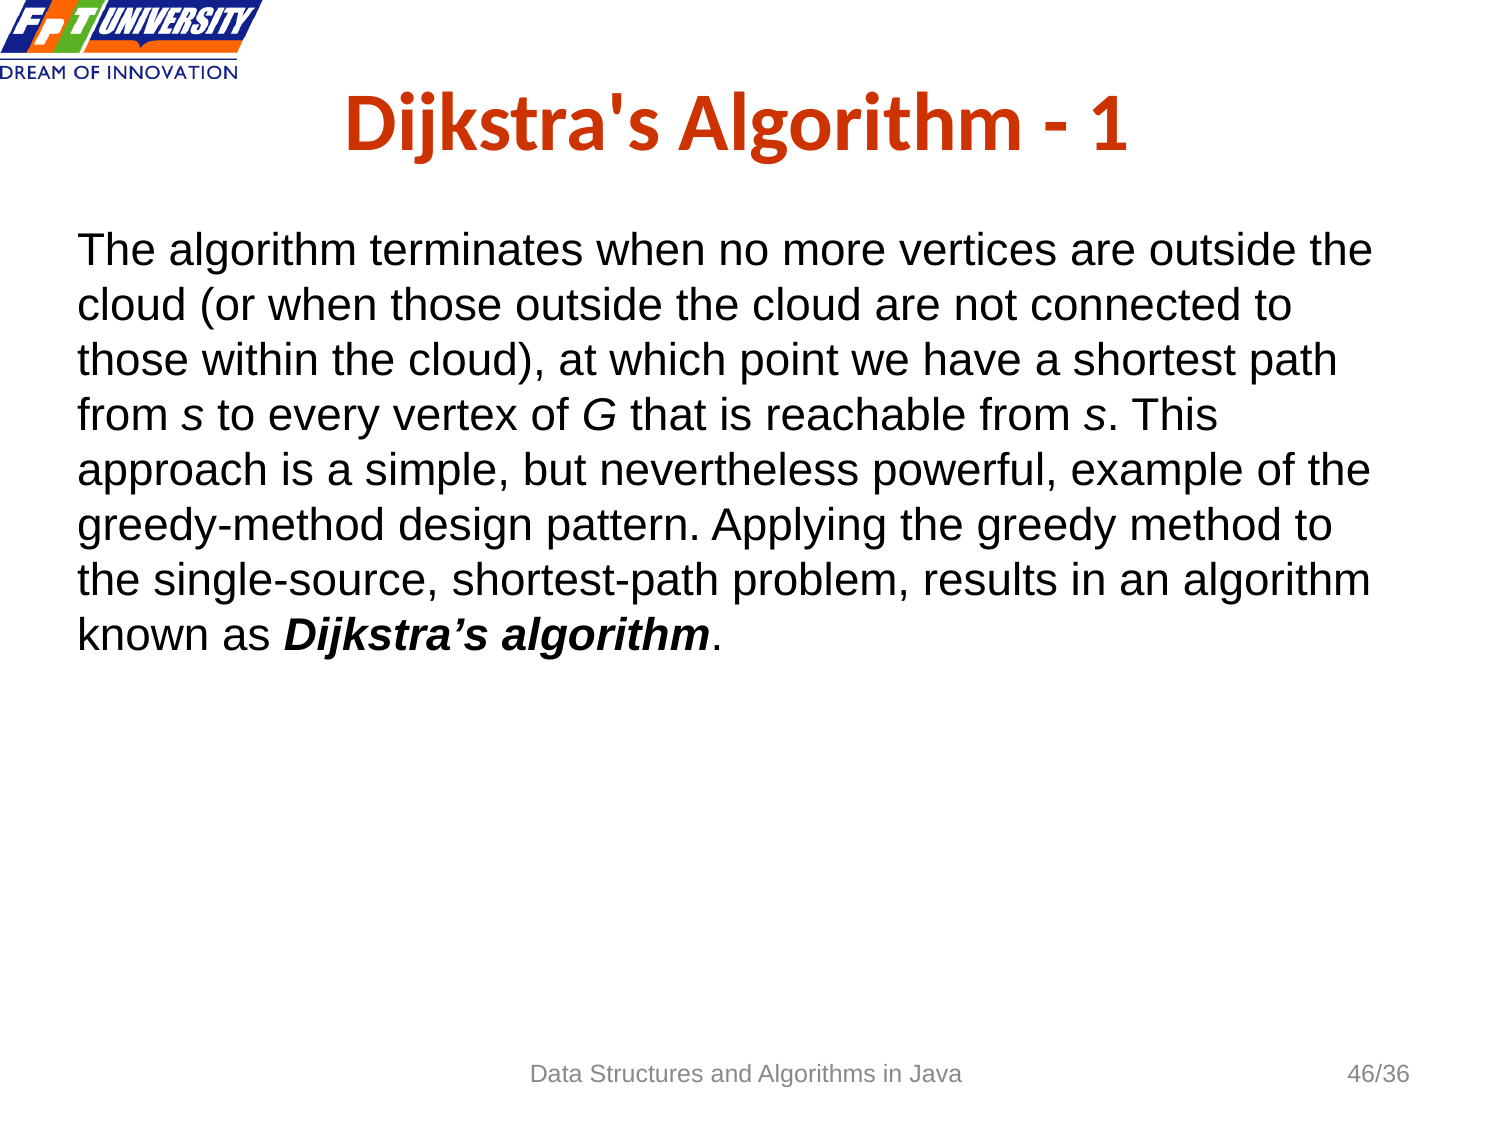

# Dijkstra's Algorithm - 1
 46
The algorithm terminates when no more vertices are outside the cloud (or when those outside the cloud are not connected to those within the cloud), at which point we have a shortest path from s to every vertex of G that is reachable from s. This approach is a simple, but nevertheless powerful, example of the greedy-method design pattern. Applying the greedy method to the single-source, shortest-path problem, results in an algorithm known as Dijkstra’s algorithm.
Data Structures and Algorithms in Java
46/36